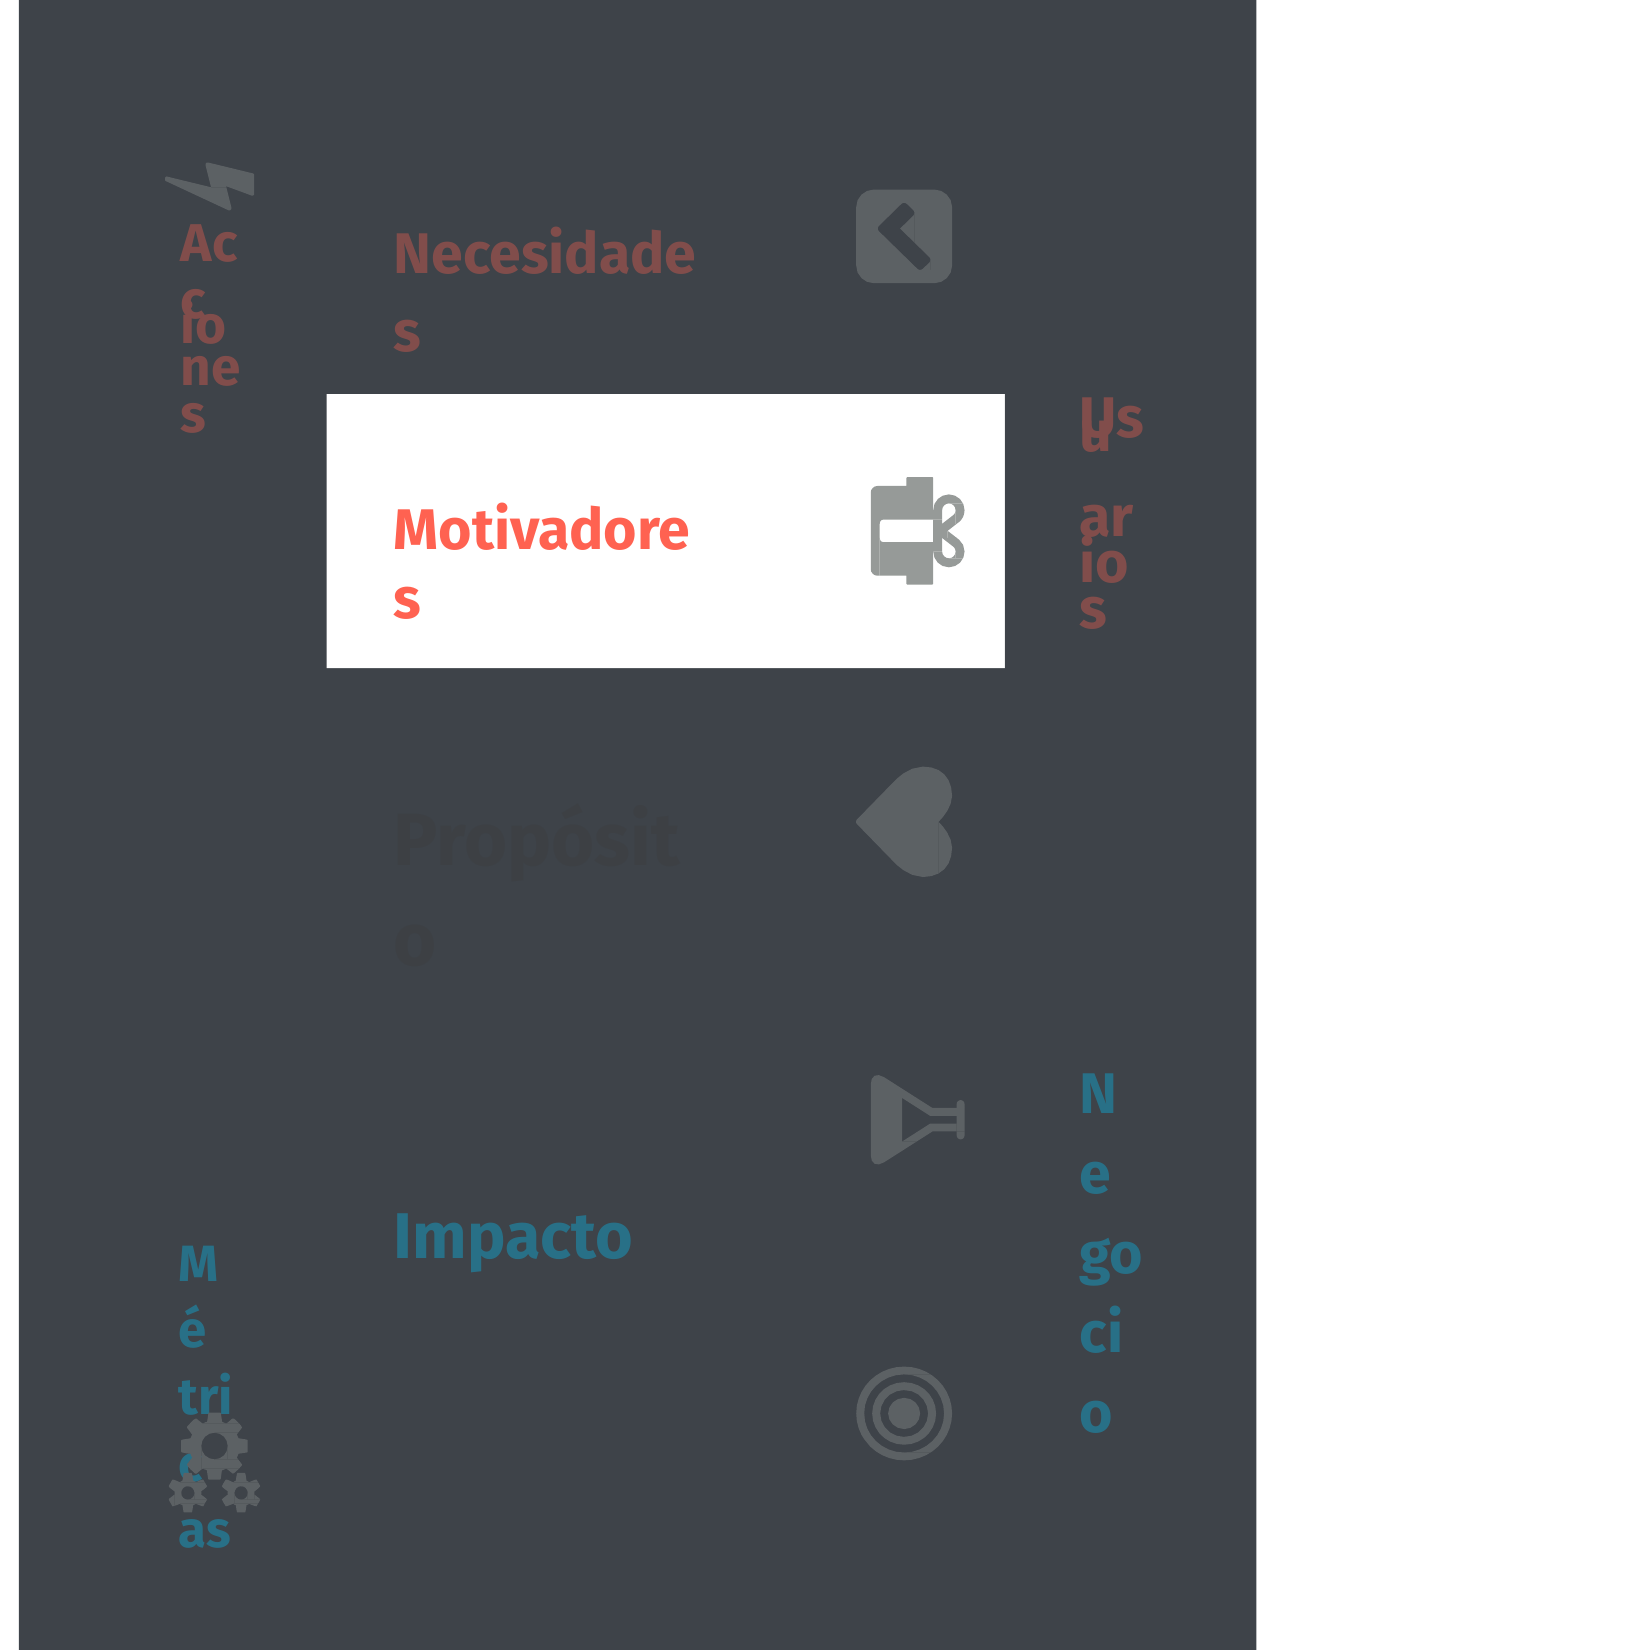

Necesidades
Ac
c  io
nes

Mé tric as
Usu
ar ios

Ne gocio

# Motivadores

Propósito
Impacto  Objetivos